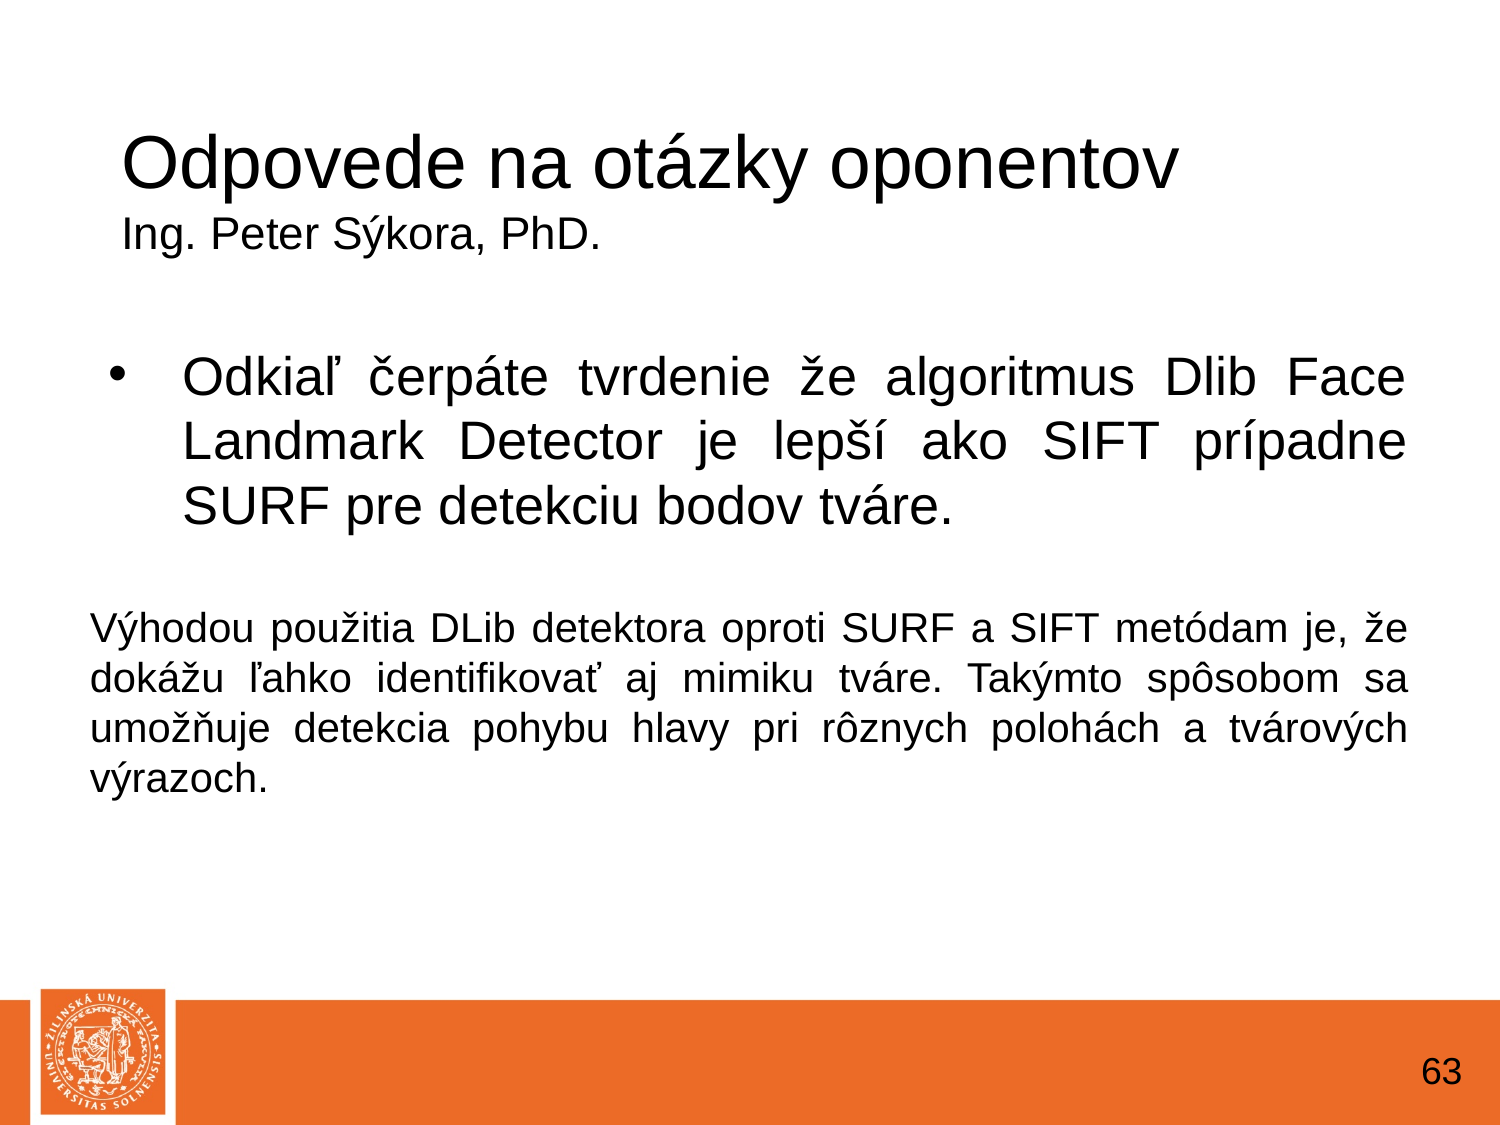

Odpovede na otázky oponentov
Ing. Peter Sýkora, PhD.

Odkiaľ čerpáte tvrdenie že algoritmus Dlib Face Landmark Detector je lepší ako SIFT prípadne SURF pre detekciu bodov tváre.

Výhodou použitia DLib detektora oproti SURF a SIFT metódam je, že dokážu ľahko identifikovať aj mimiku tváre. Takýmto spôsobom sa umožňuje detekcia pohybu hlavy pri rôznych polohách a tvárových výrazoch.

63